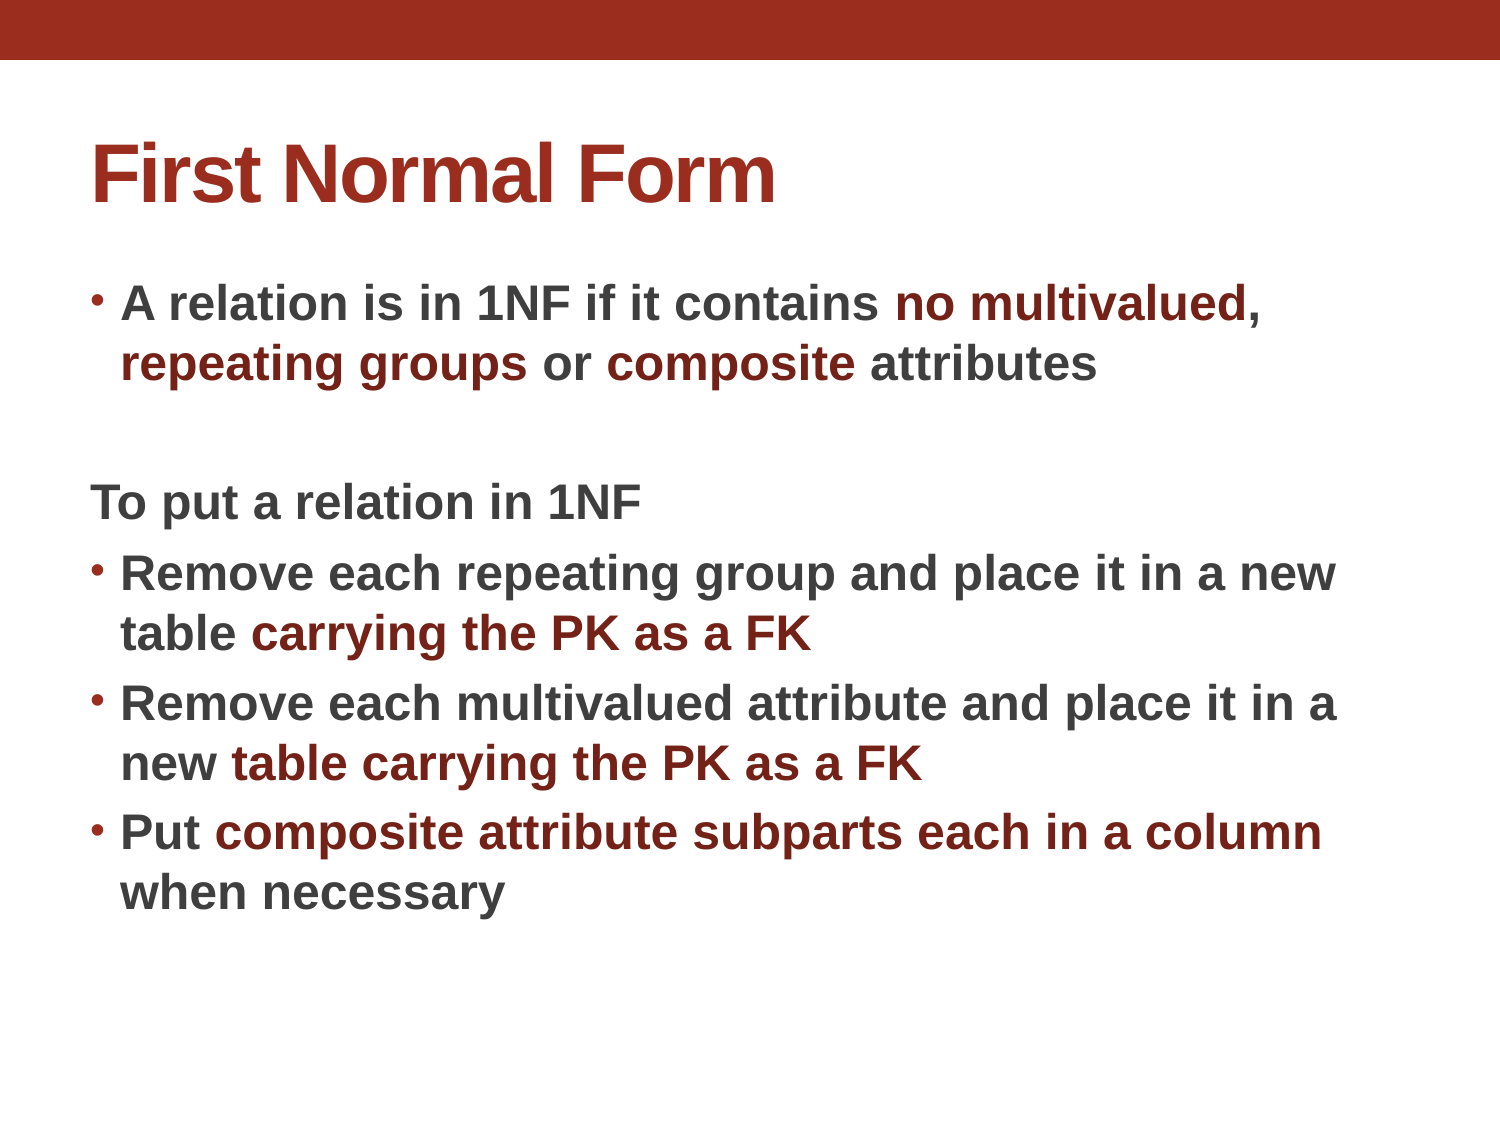

# First Normal Form
A relation is in 1NF if it contains no multivalued, repeating groups or composite attributes

To put a relation in 1NF
Remove each repeating group and place it in a new table carrying the PK as a FK
Remove each multivalued attribute and place it in a new table carrying the PK as a FK
Put composite attribute subparts each in a column when necessary